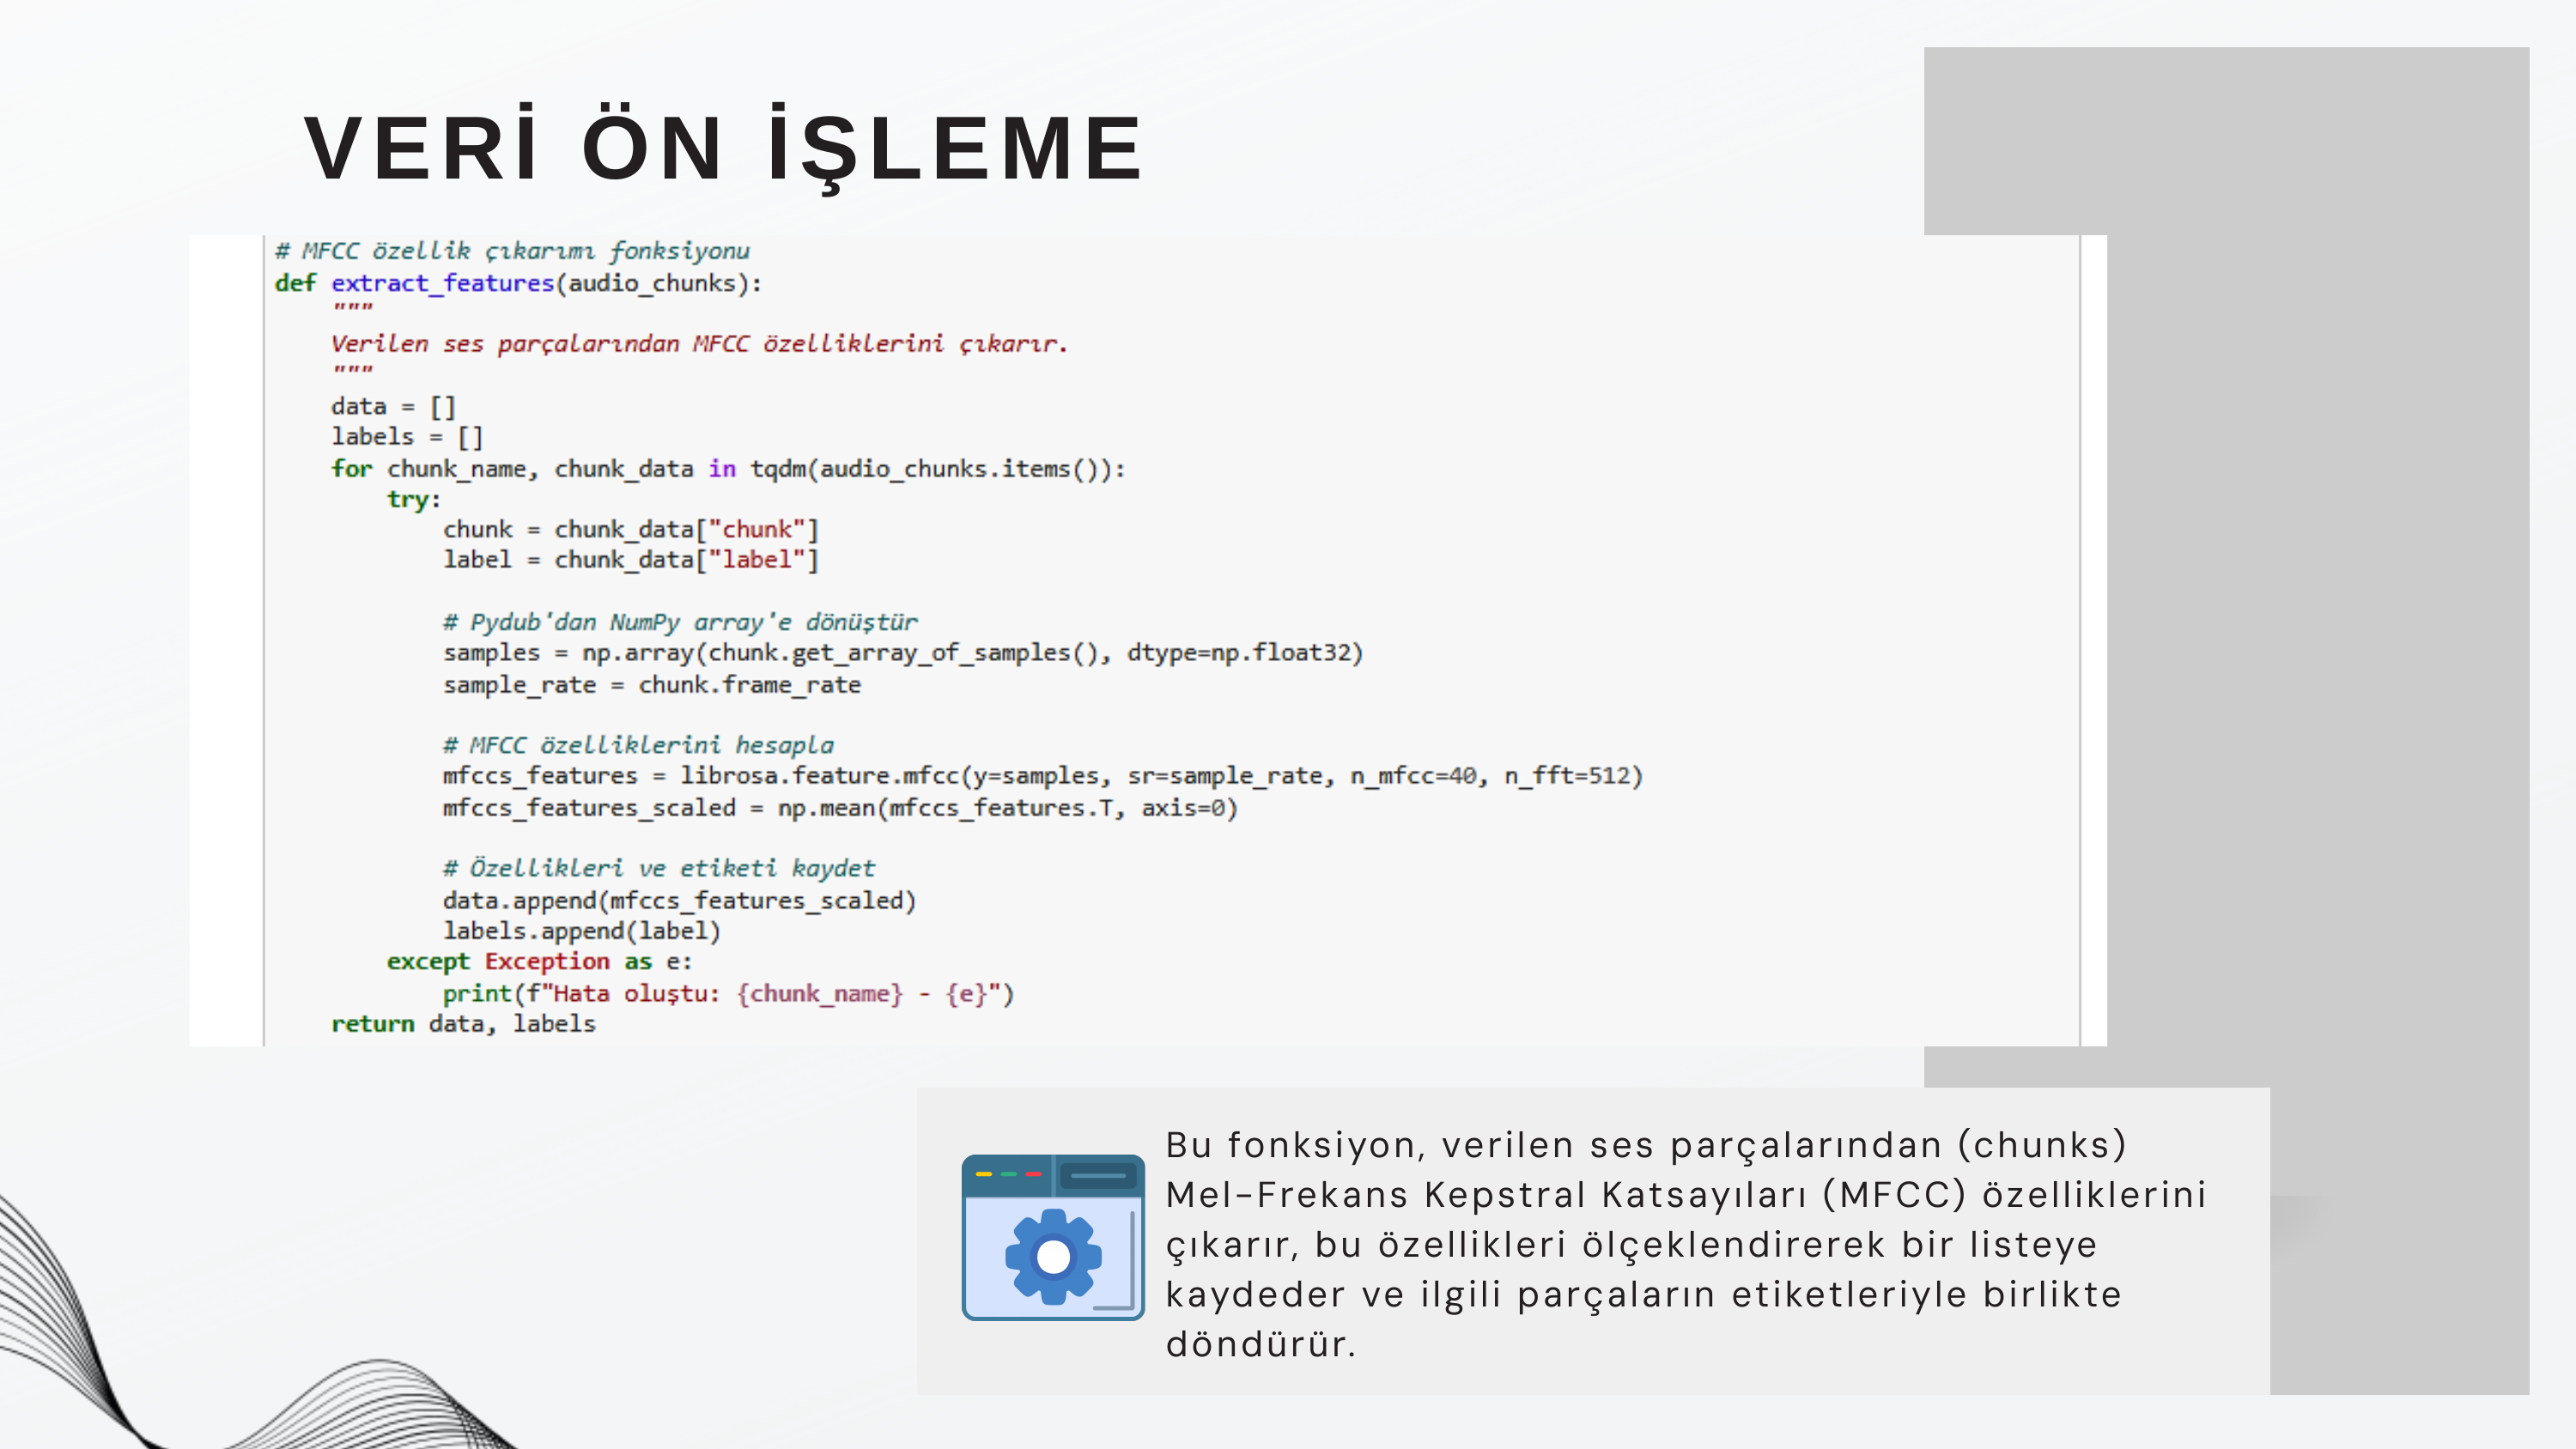

VERİ ÖN İŞLEME

Bu fonksiyon, verilen ses parçalarından (chunks) Mel-Frekans Kepstral Katsayıları (MFCC) özelliklerini çıkarır, bu özellikleri ölçeklendirerek bir listeye kaydeder ve ilgili parçaların etiketleriyle birlikte döndürür.